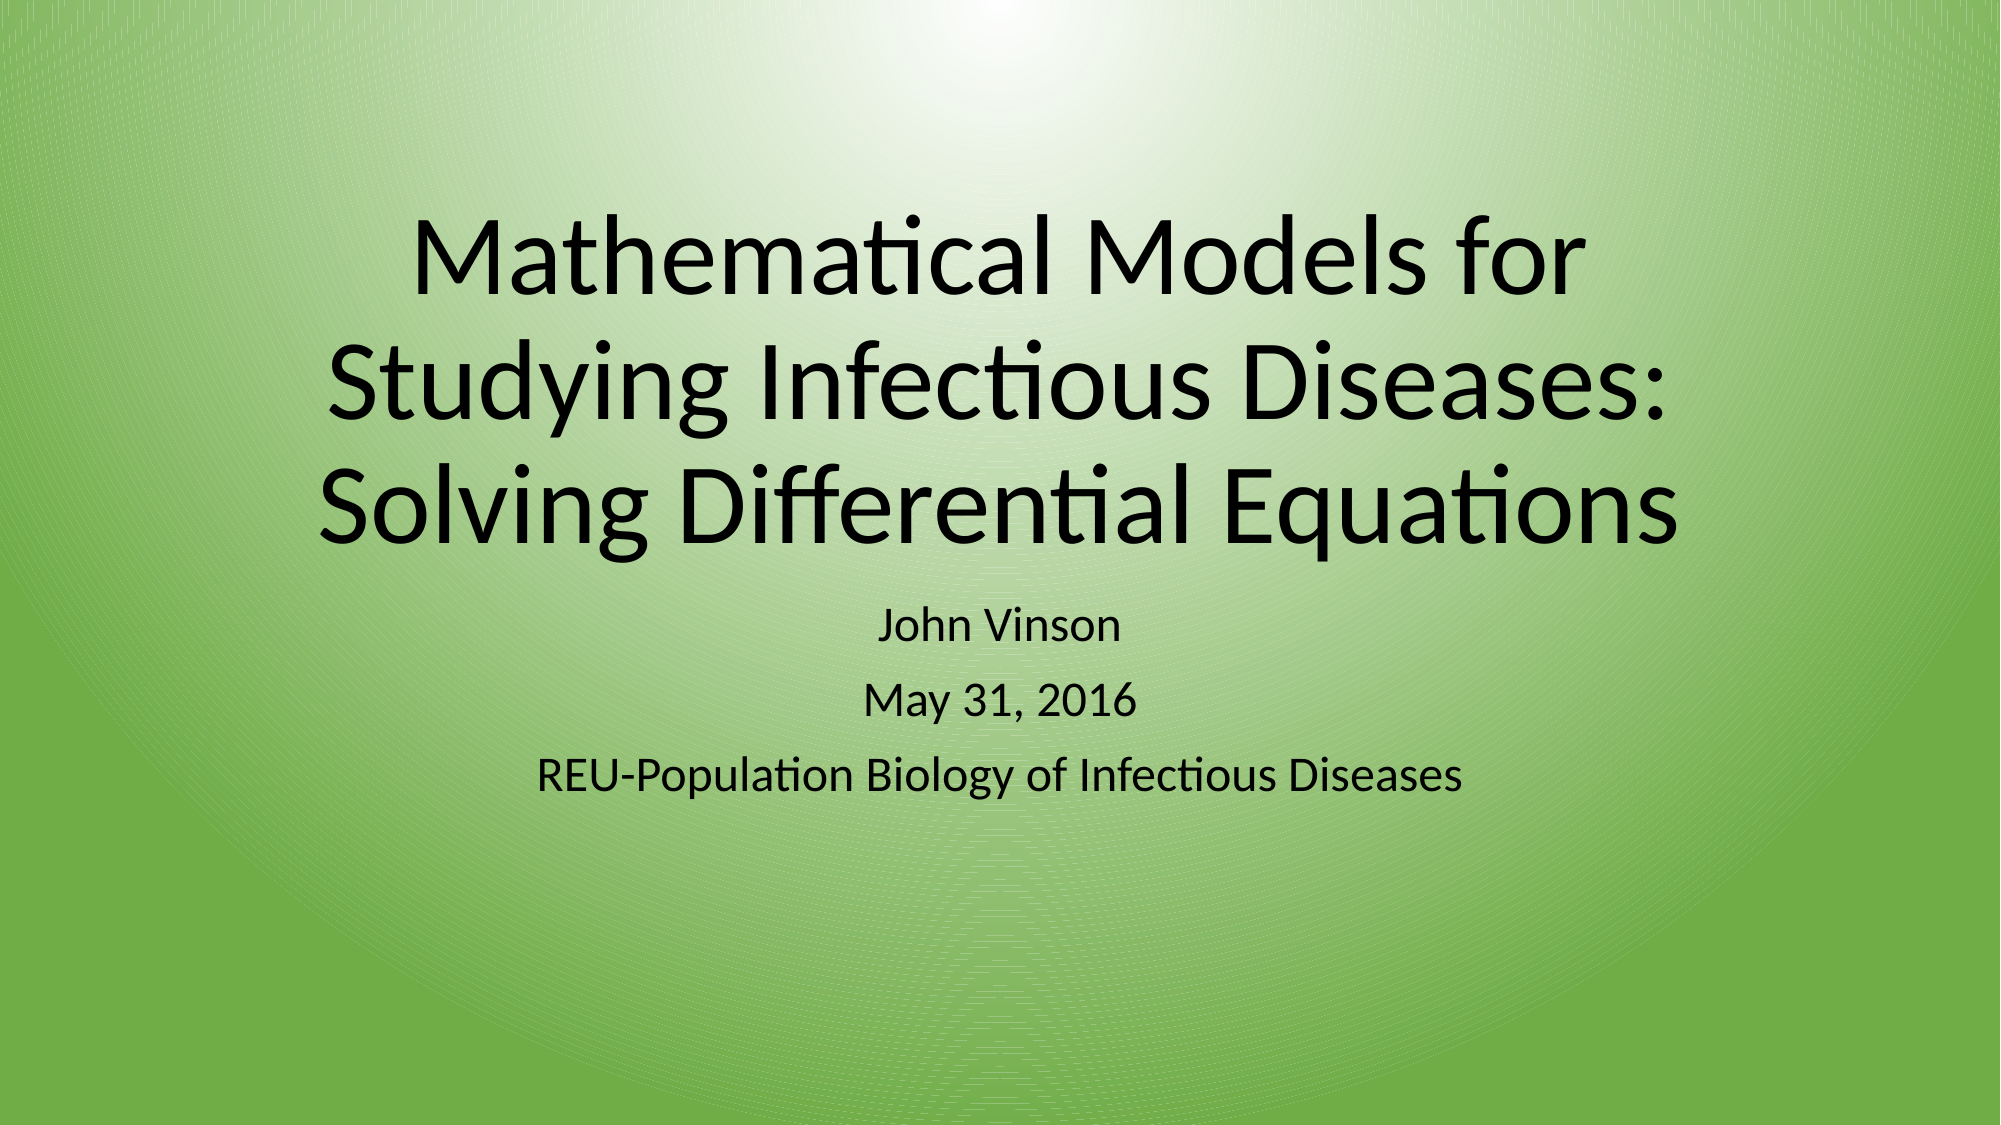

# Mathematical Models for Studying Infectious Diseases: Solving Differential Equations
John Vinson
May 31, 2016
REU-Population Biology of Infectious Diseases